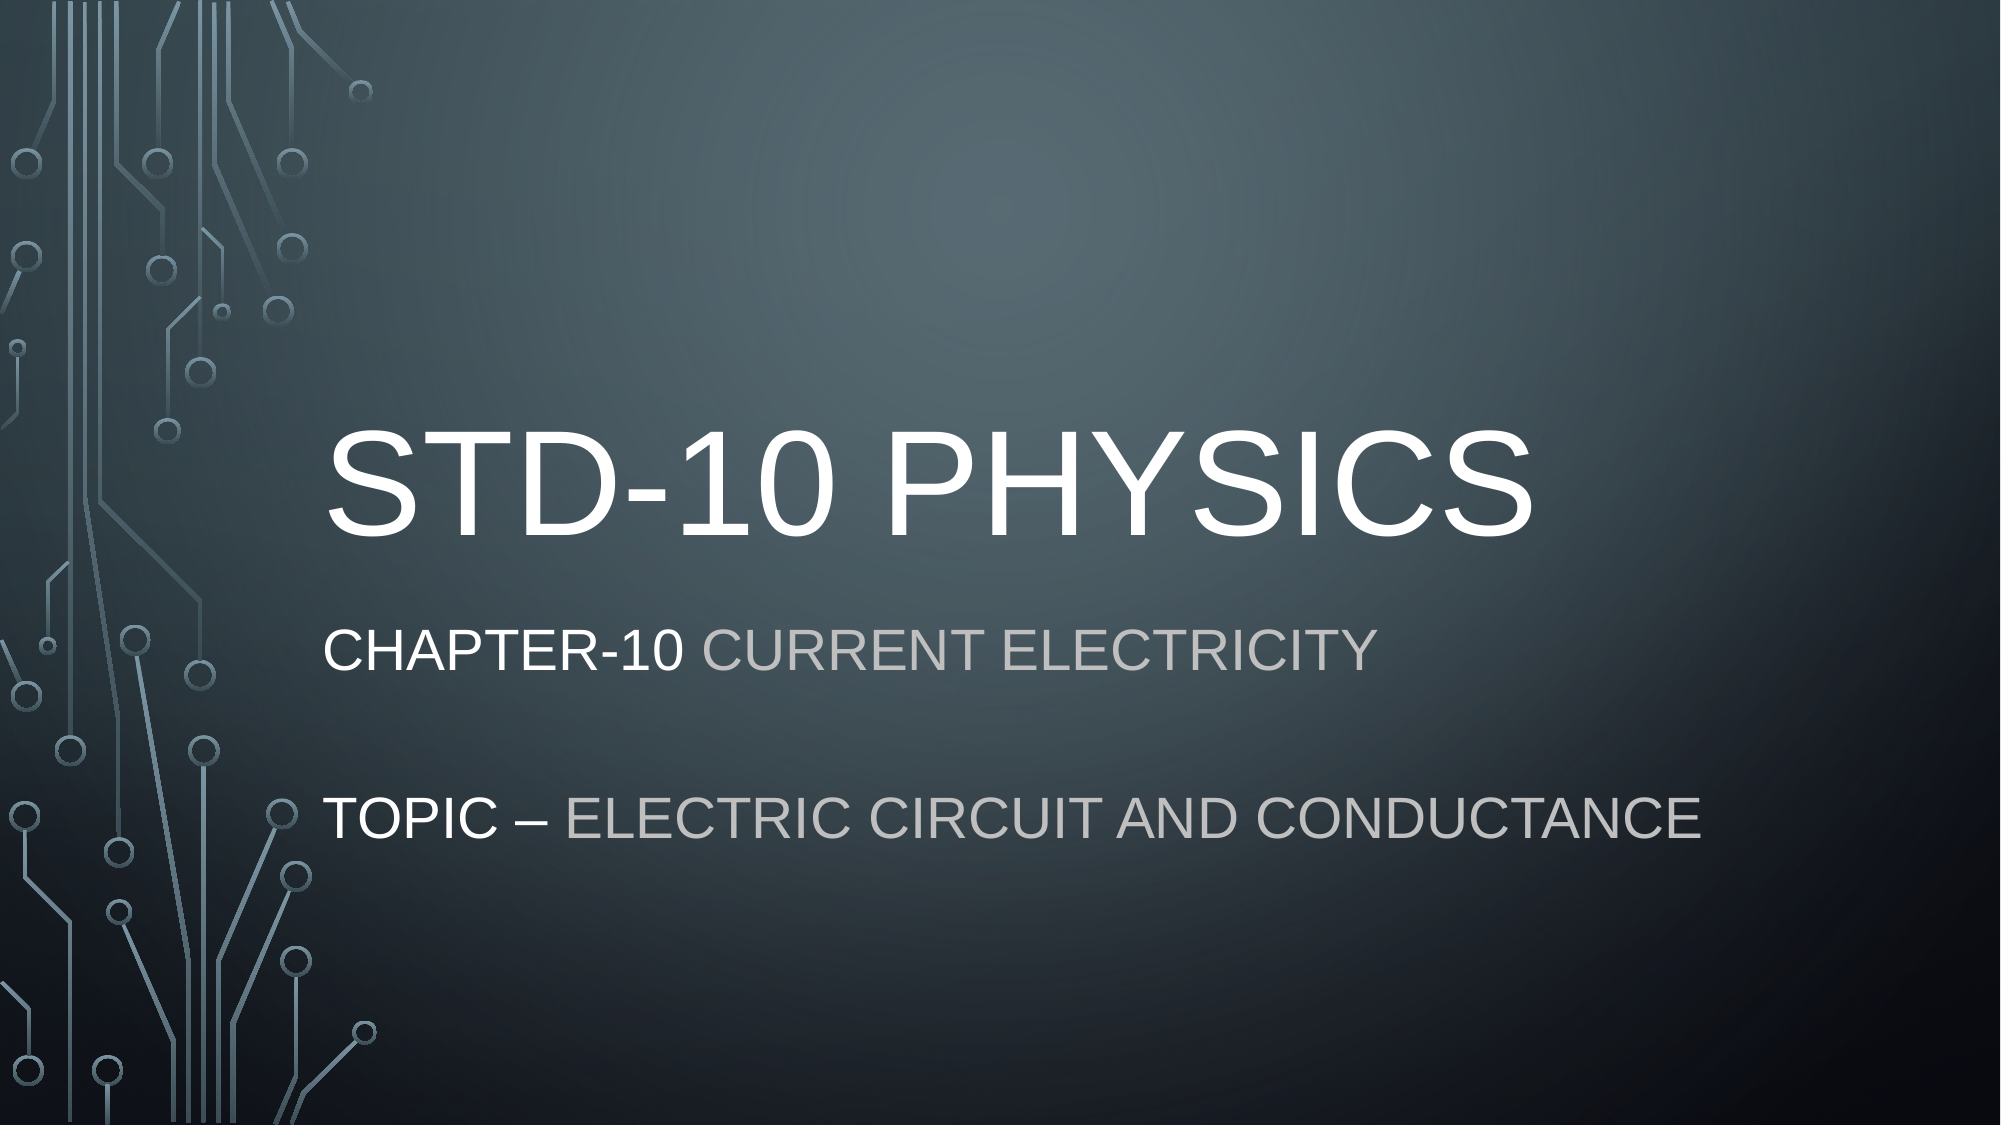

# STD-10 Physics
Chapter-10 Current Electricity
Topic – Electric circuit and conductance